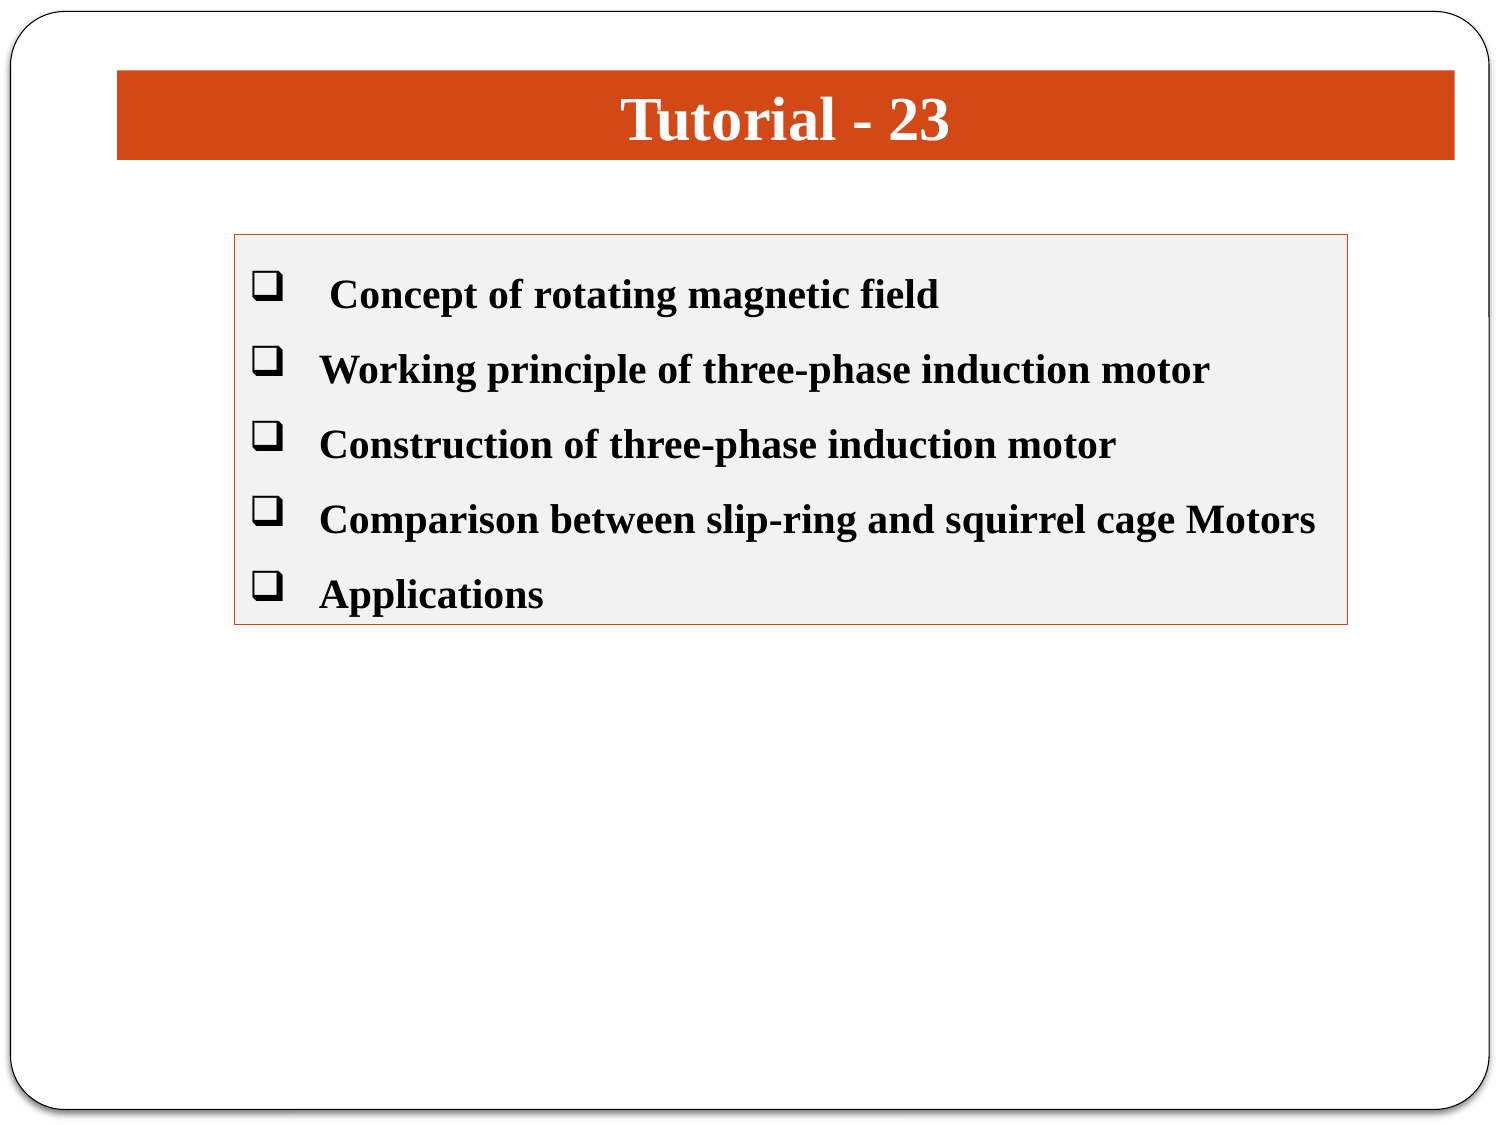

Tutorial - 23
  Concept of rotating magnetic field
 Working principle of three-phase induction motor
 Construction of three-phase induction motor
 Comparison between slip-ring and squirrel cage Motors
 Applications